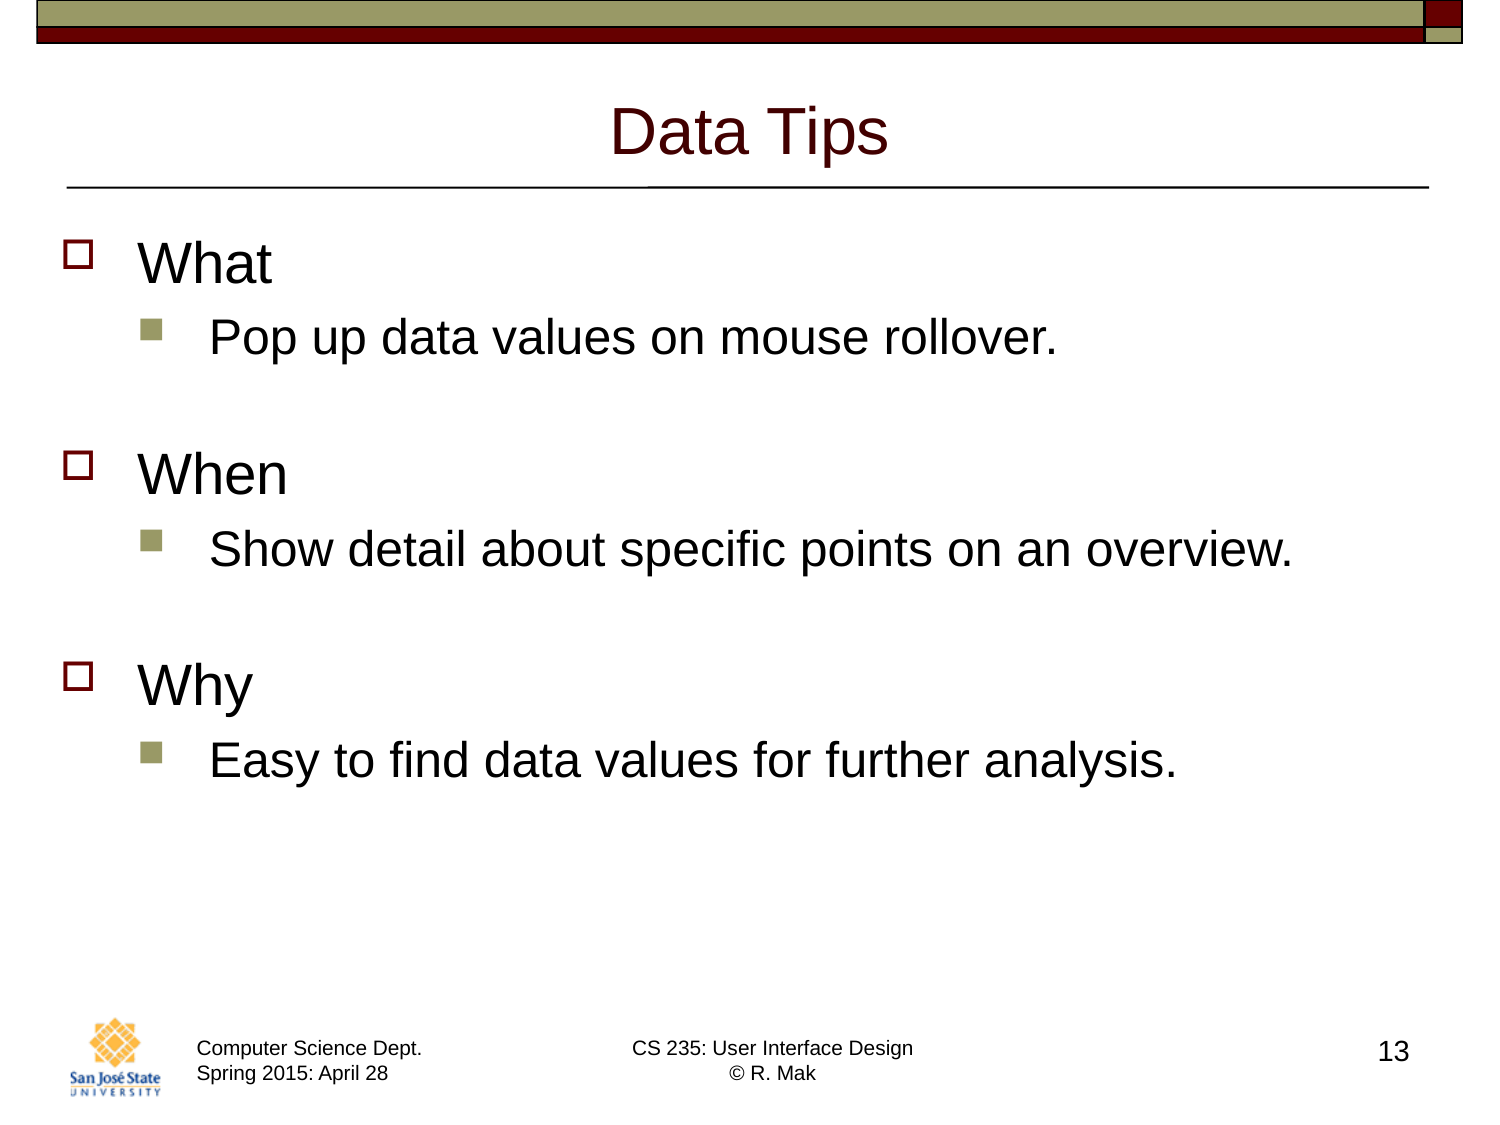

# Data Tips
What
Pop up data values on mouse rollover.

When
Show detail about specific points on an overview.

Why
Easy to find data values for further analysis.
13